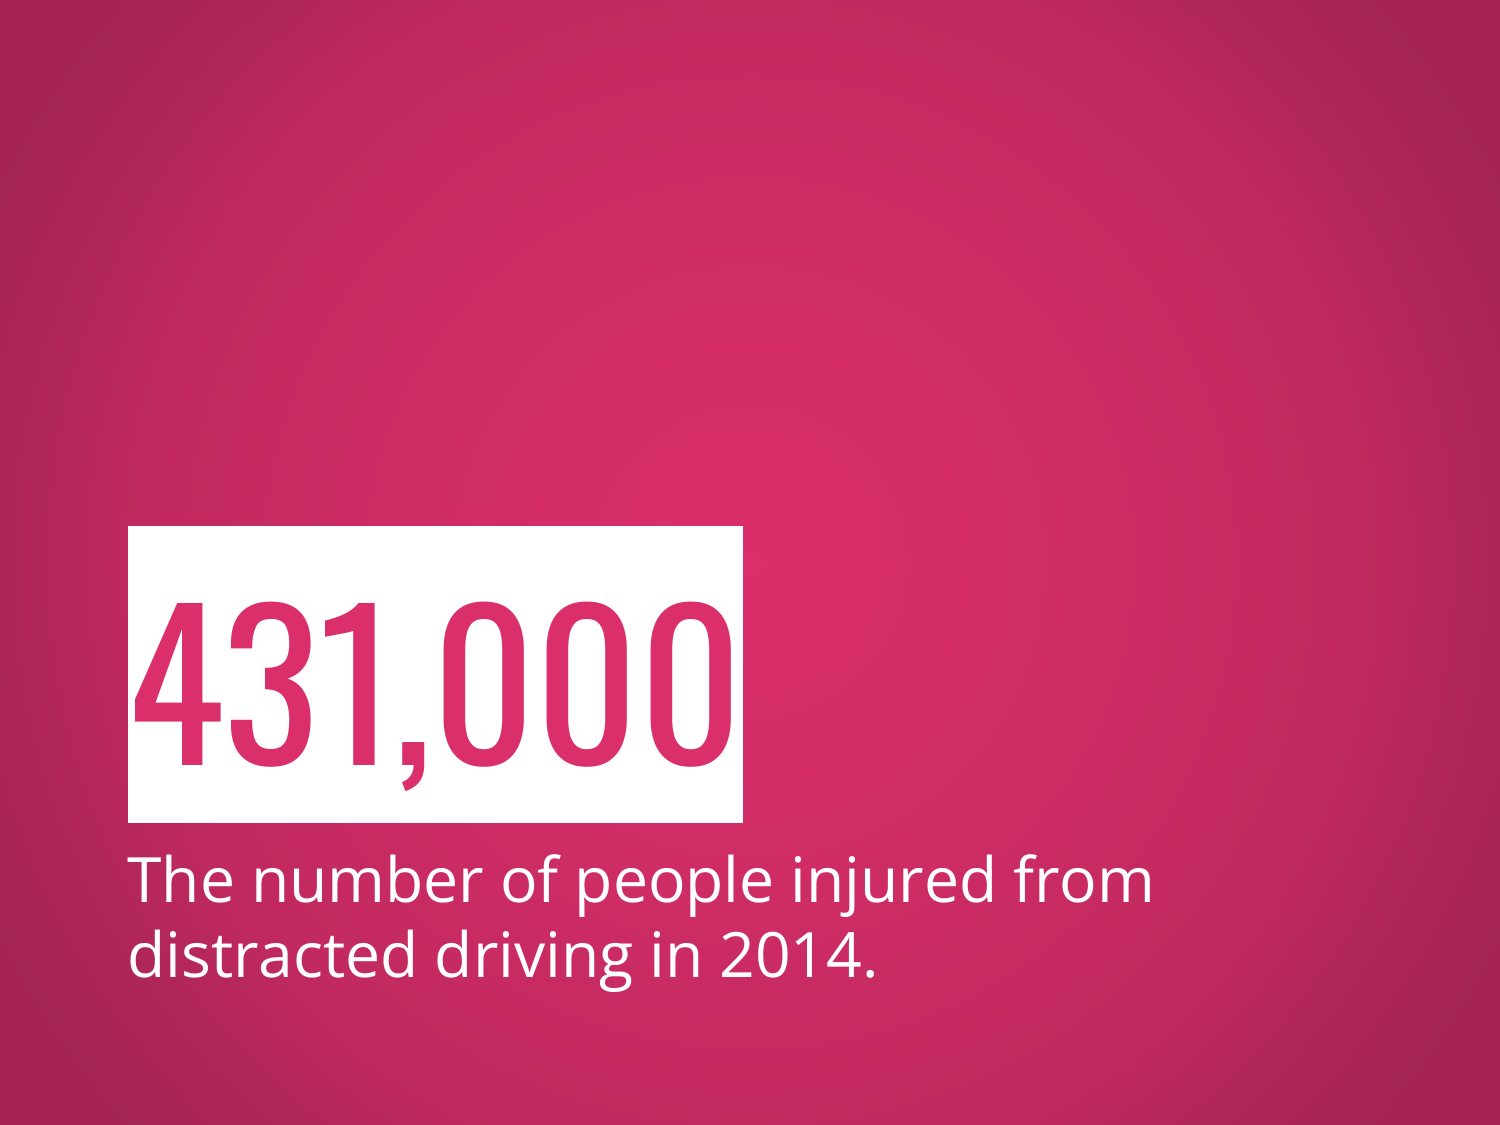

431,000
The number of people injured from distracted driving in 2014.